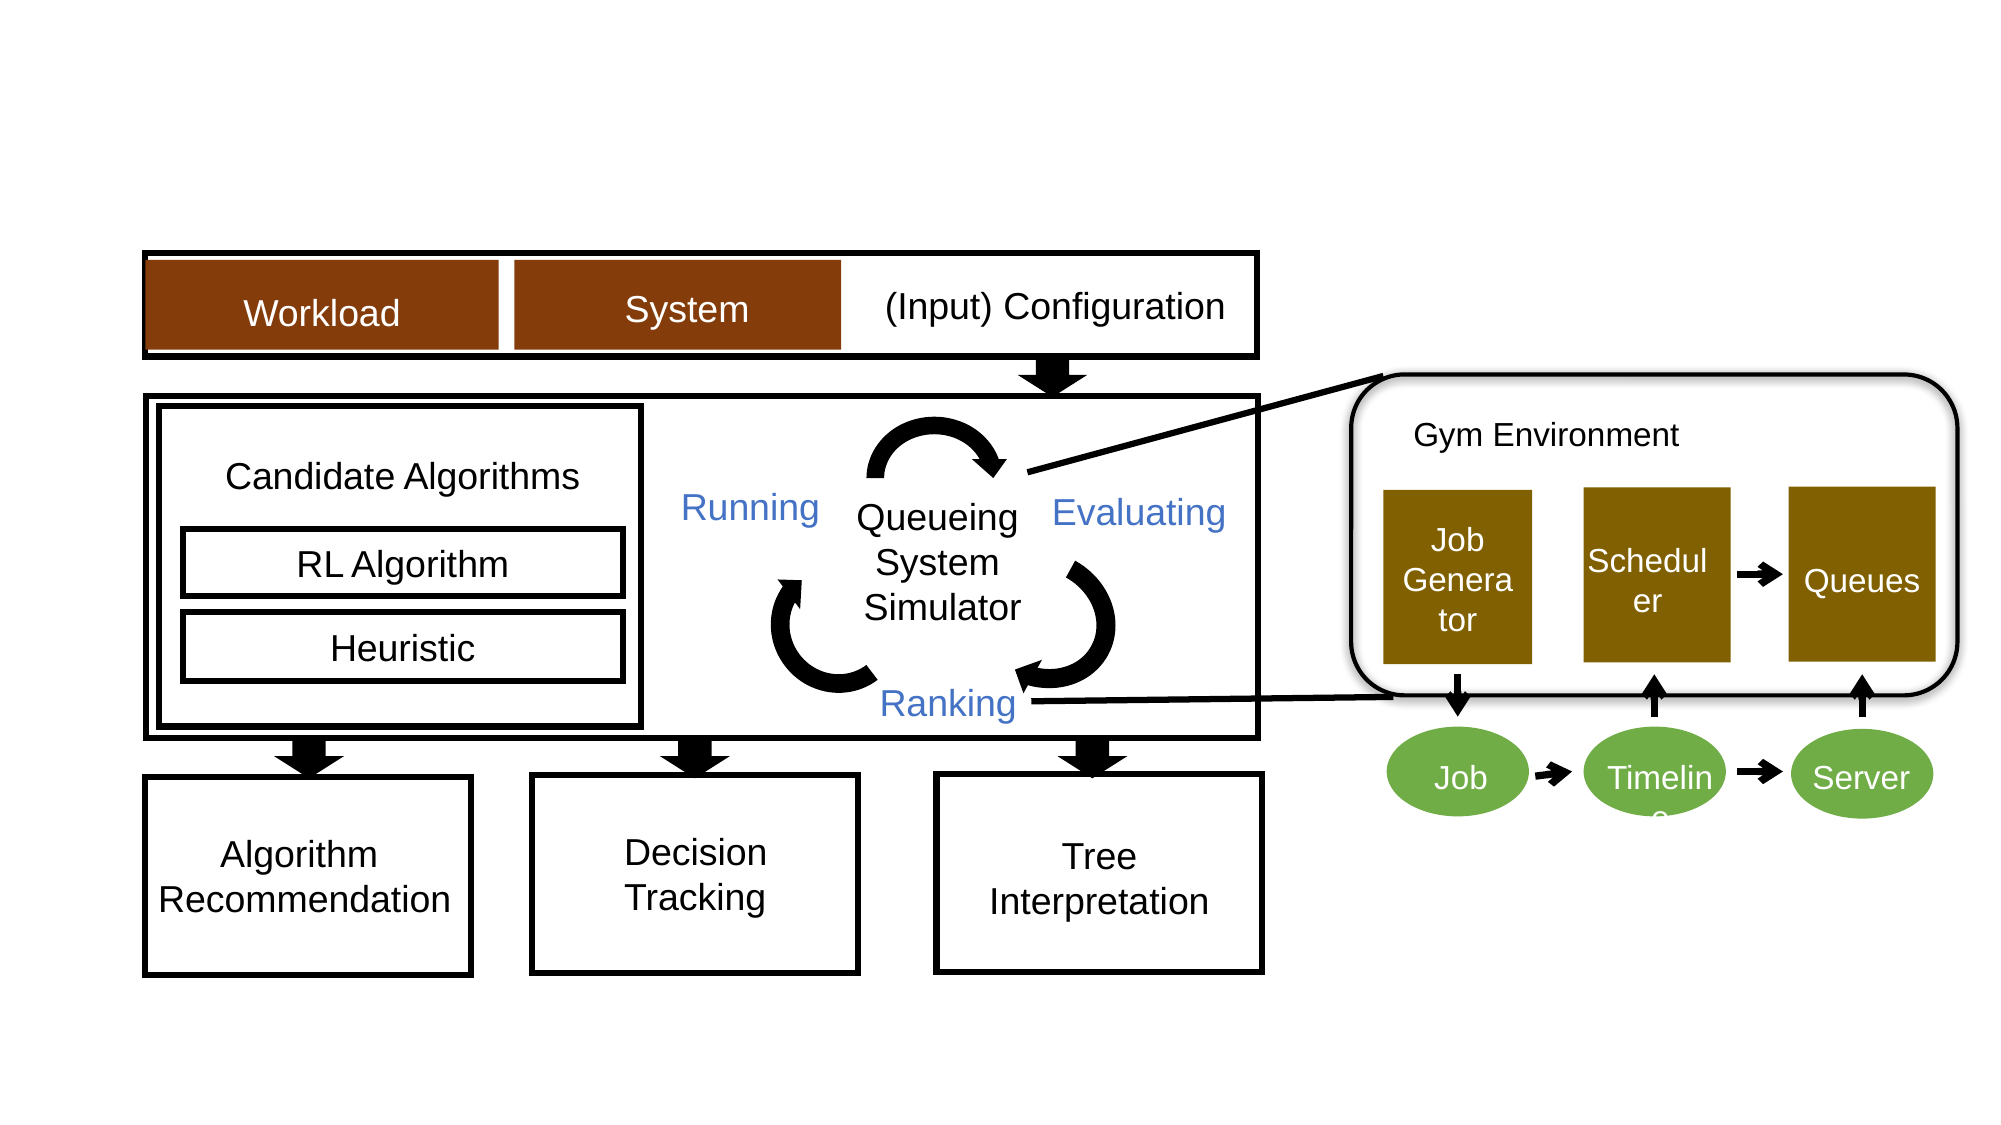

Policy

(Input) Configuration
System
Workload

Gym Environment

Job
Generator
Scheduler
Queues

Job
Server
Timeline

Candidate Algorithms
Running
Evaluating
Queueing
System
Simulator
RL Algorithm

Heuristic
Ranking

Decision
Tracking
Algorithm
Recommendation
Tree
Interpretation